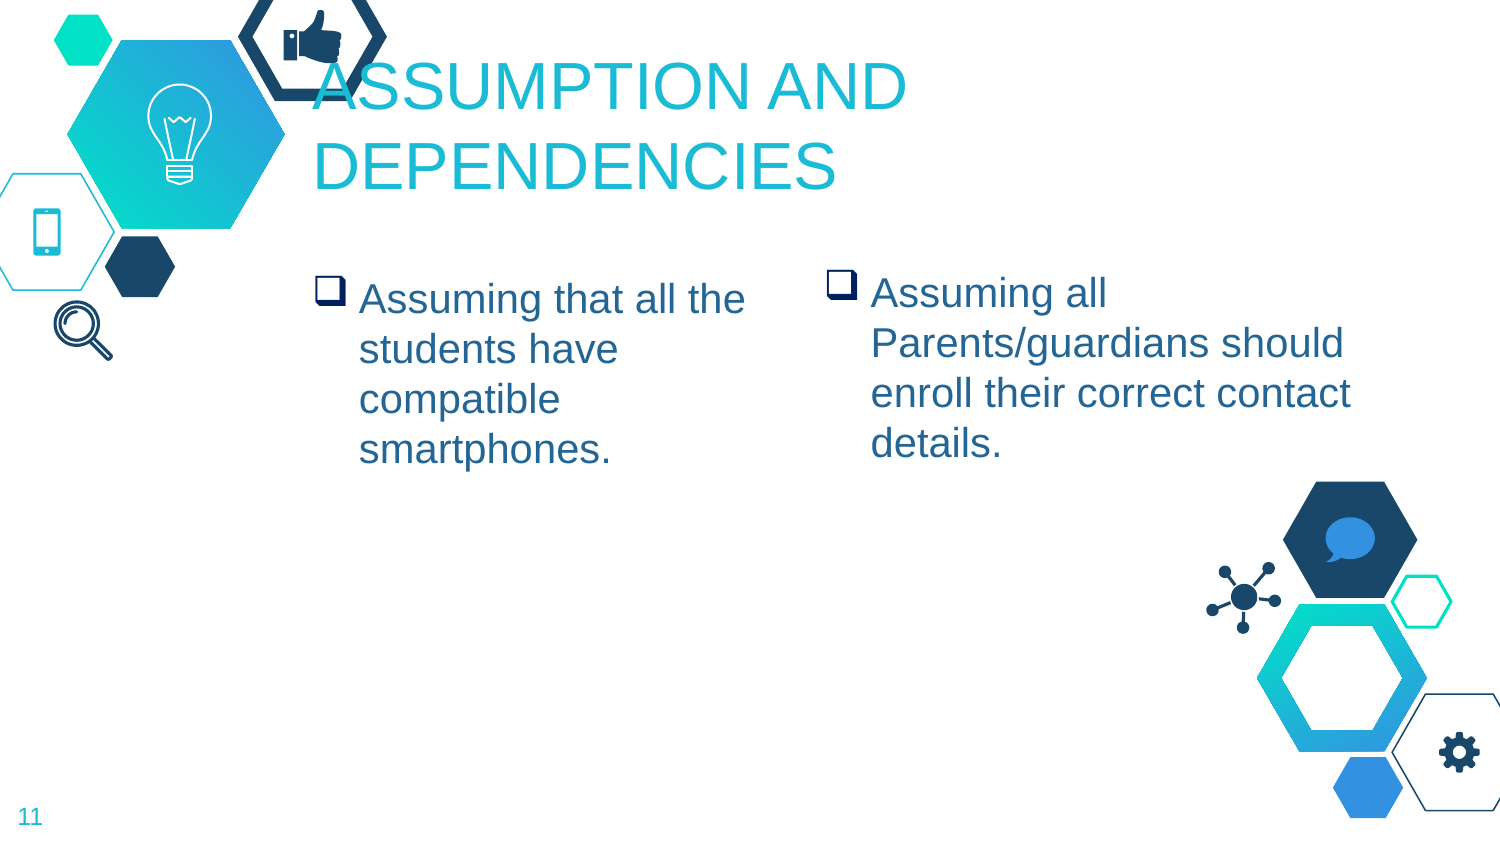

# ASSUMPTION AND DEPENDENCIES
Assuming all Parents/guardians should enroll their correct contact details.
Assuming that all the students have compatible smartphones.
11